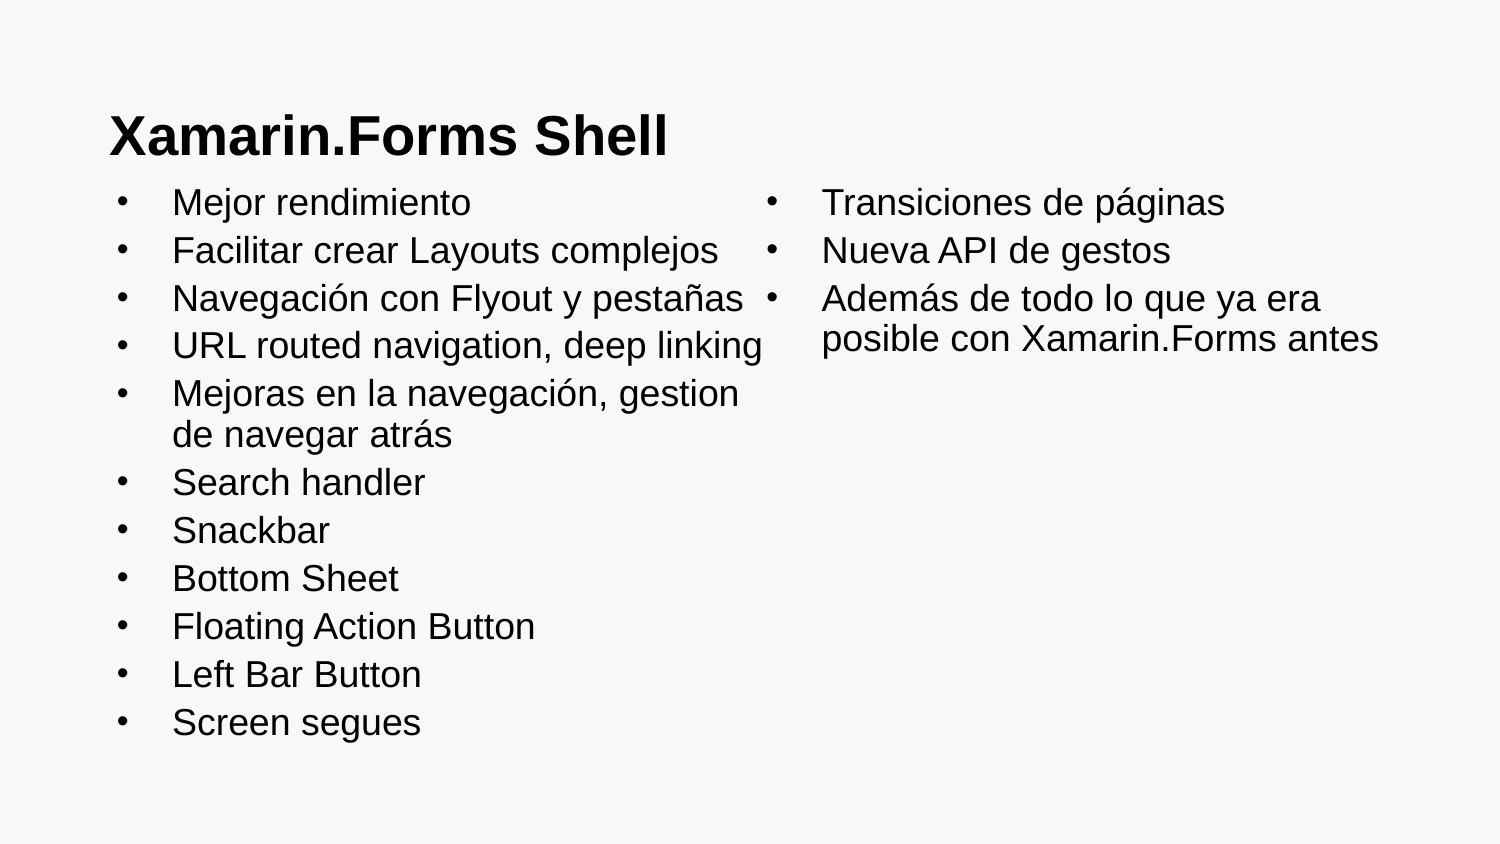

# Xamarin.Forms Shell
Mejor rendimiento
Facilitar crear Layouts complejos
Navegación con Flyout y pestañas
URL routed navigation, deep linking
Mejoras en la navegación, gestion de navegar atrás
Search handler
Snackbar
Bottom Sheet
Floating Action Button
Left Bar Button
Screen segues
Transiciones de páginas
Nueva API de gestos
Además de todo lo que ya era posible con Xamarin.Forms antes